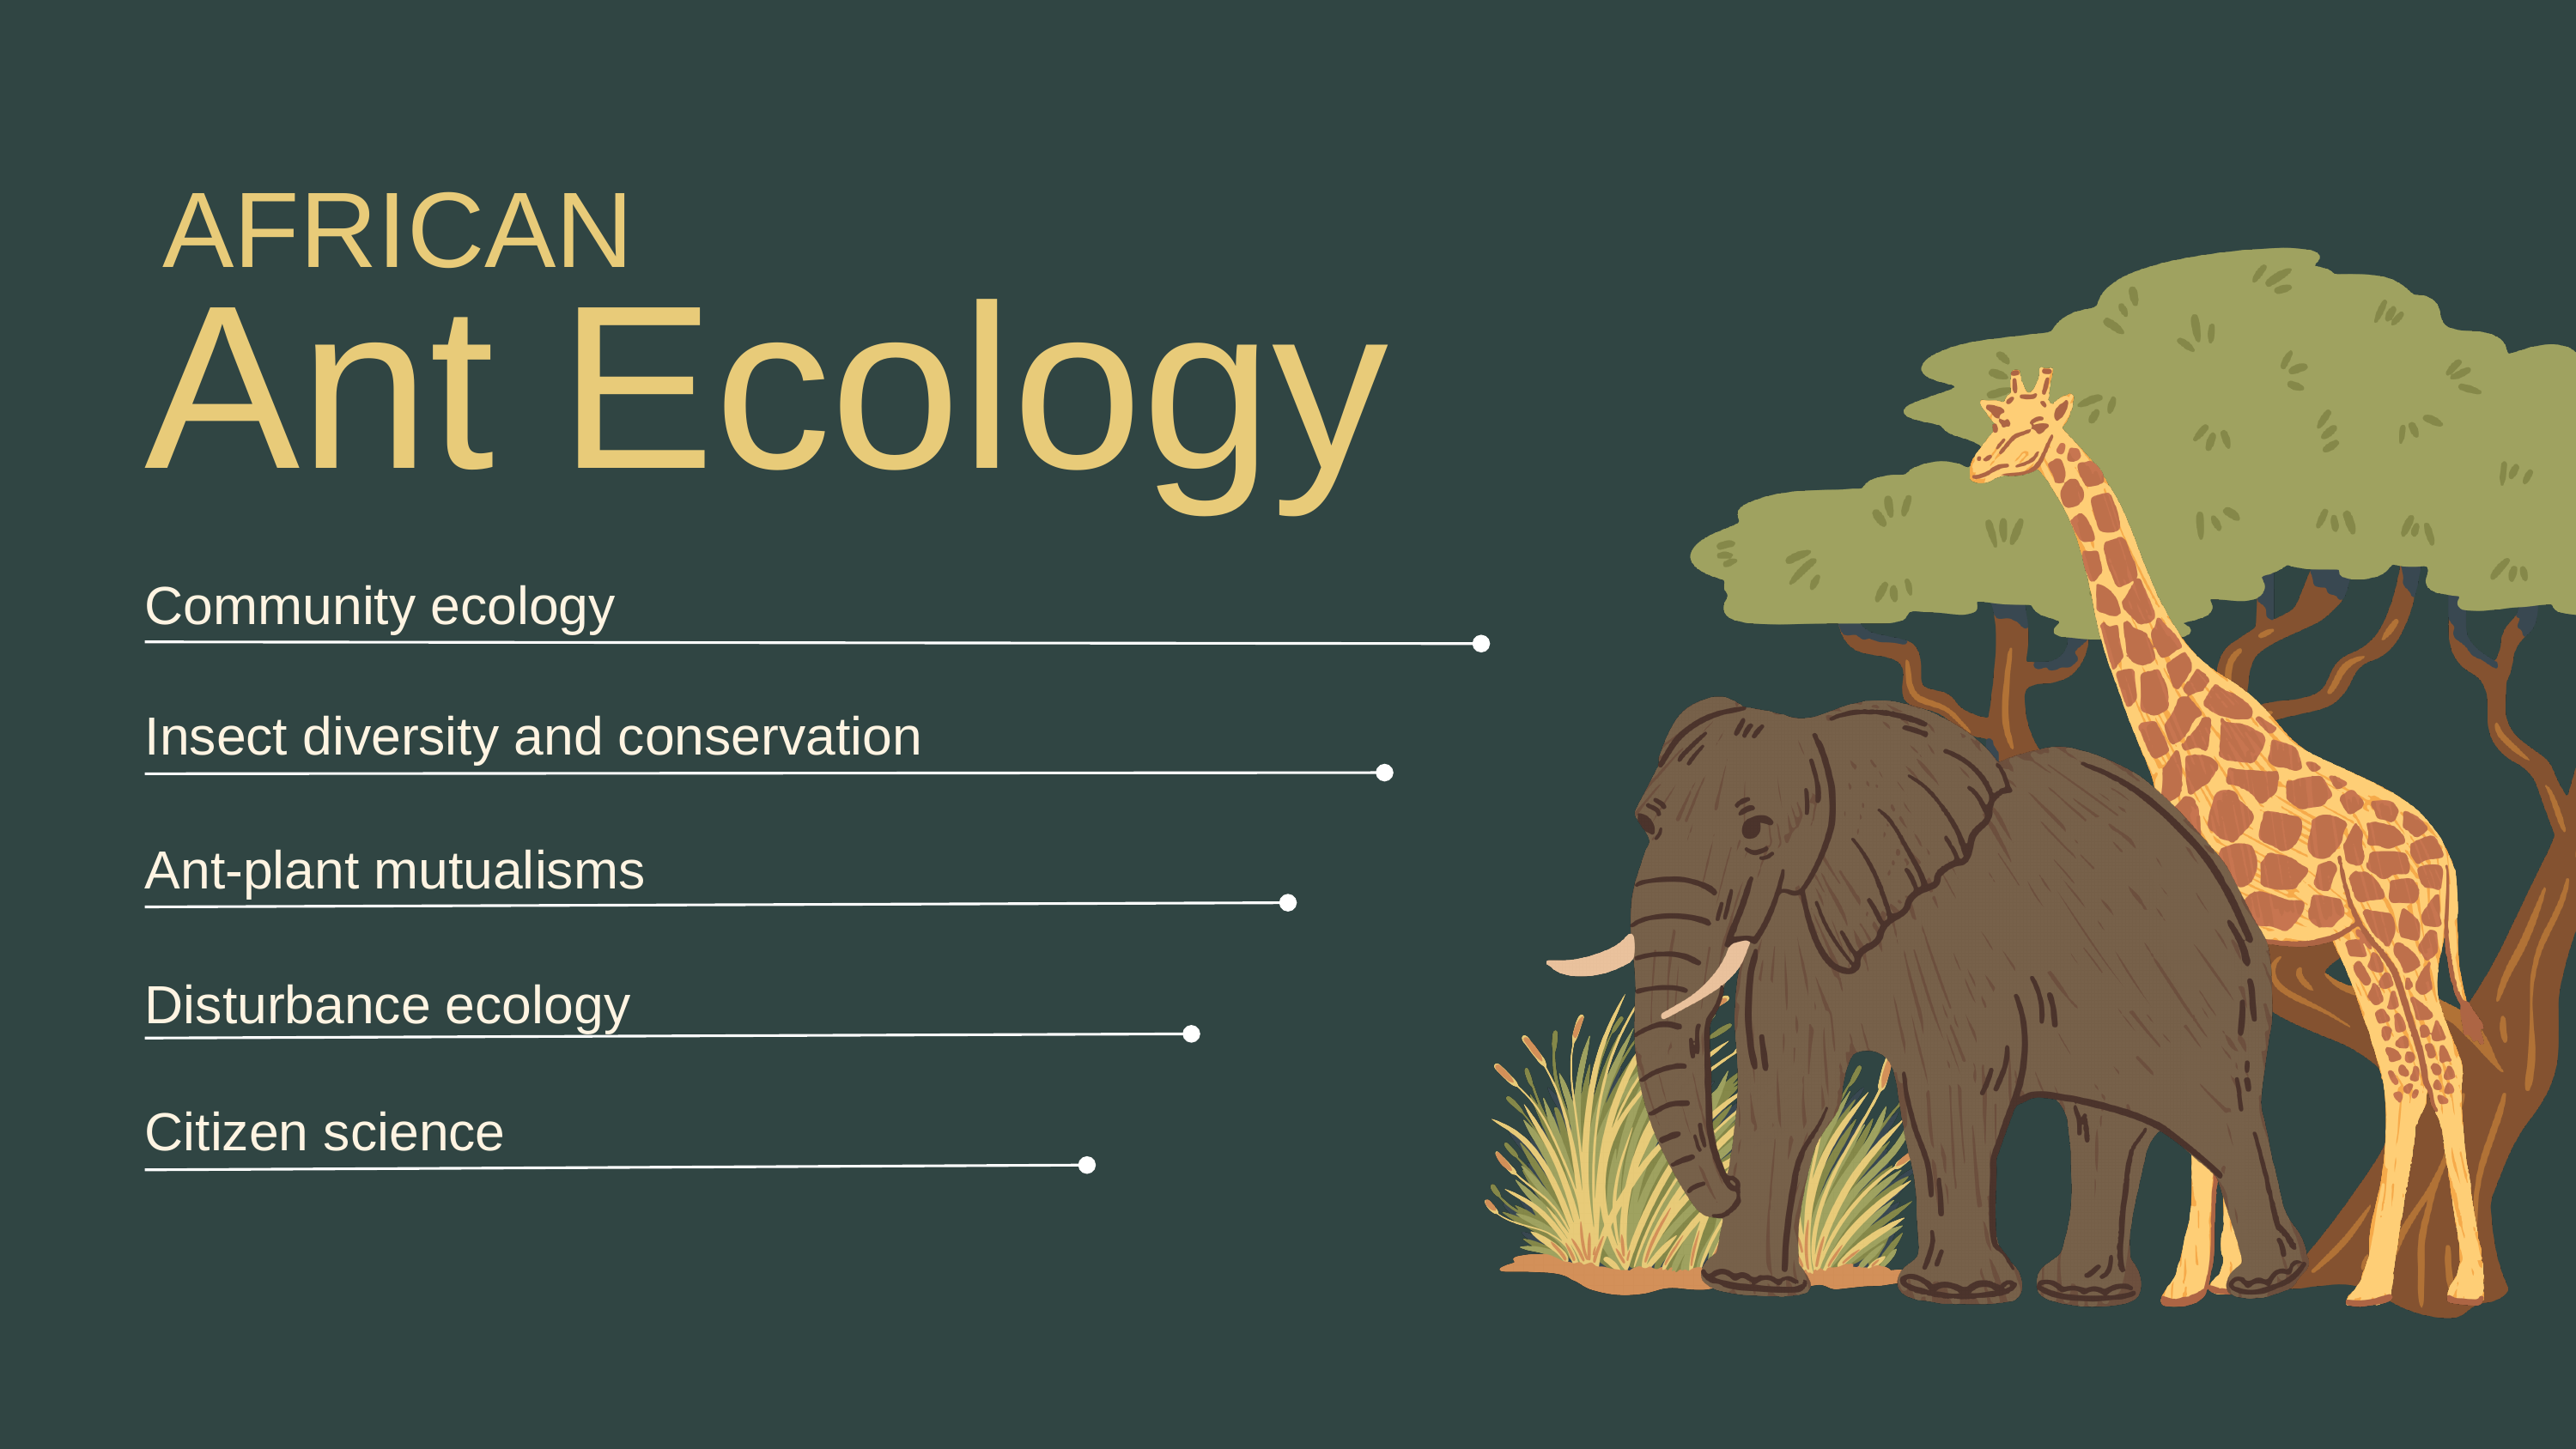

AFRICAN
Ant Ecology

Community ecology

Insect diversity and conservation

Ant-plant mutualisms

Disturbance ecology

Citizen science